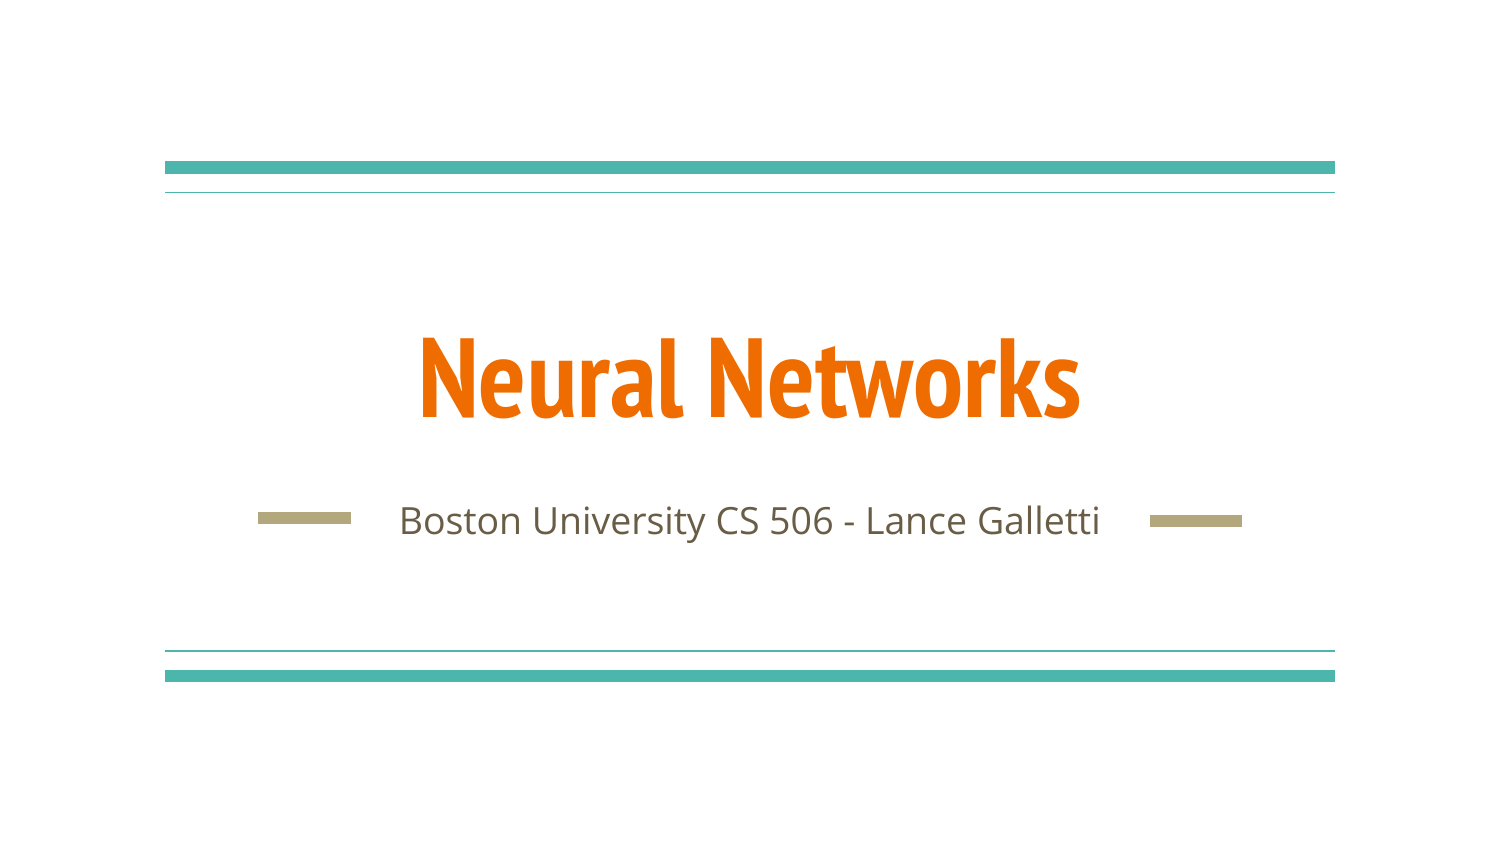

# Neural Networks
Boston University CS 506 - Lance Galletti